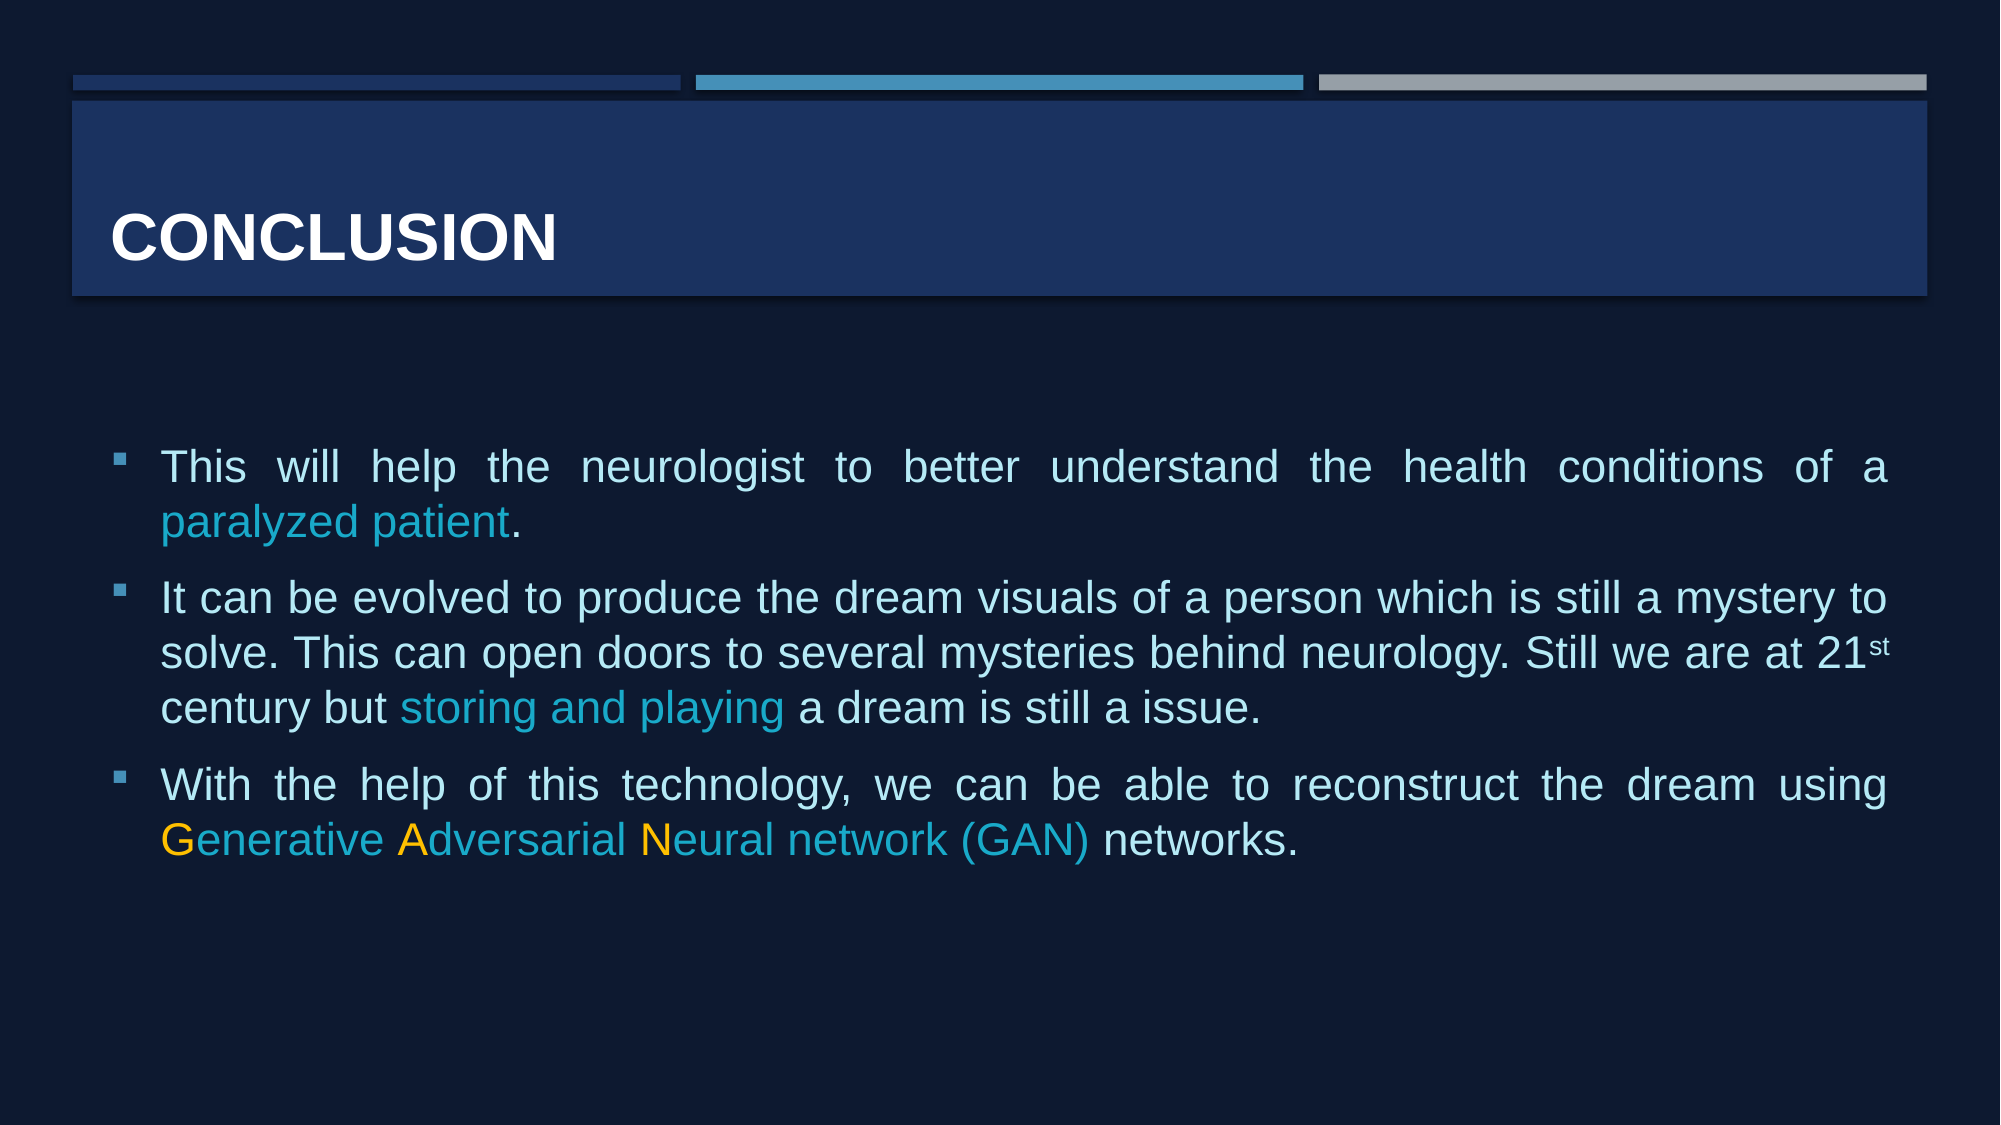

# CONCLUSION
This will help the neurologist to better understand the health conditions of a paralyzed patient.
It can be evolved to produce the dream visuals of a person which is still a mystery to solve. This can open doors to several mysteries behind neurology. Still we are at 21st century but storing and playing a dream is still a issue.
With the help of this technology, we can be able to reconstruct the dream using Generative Adversarial Neural network (GAN) networks.